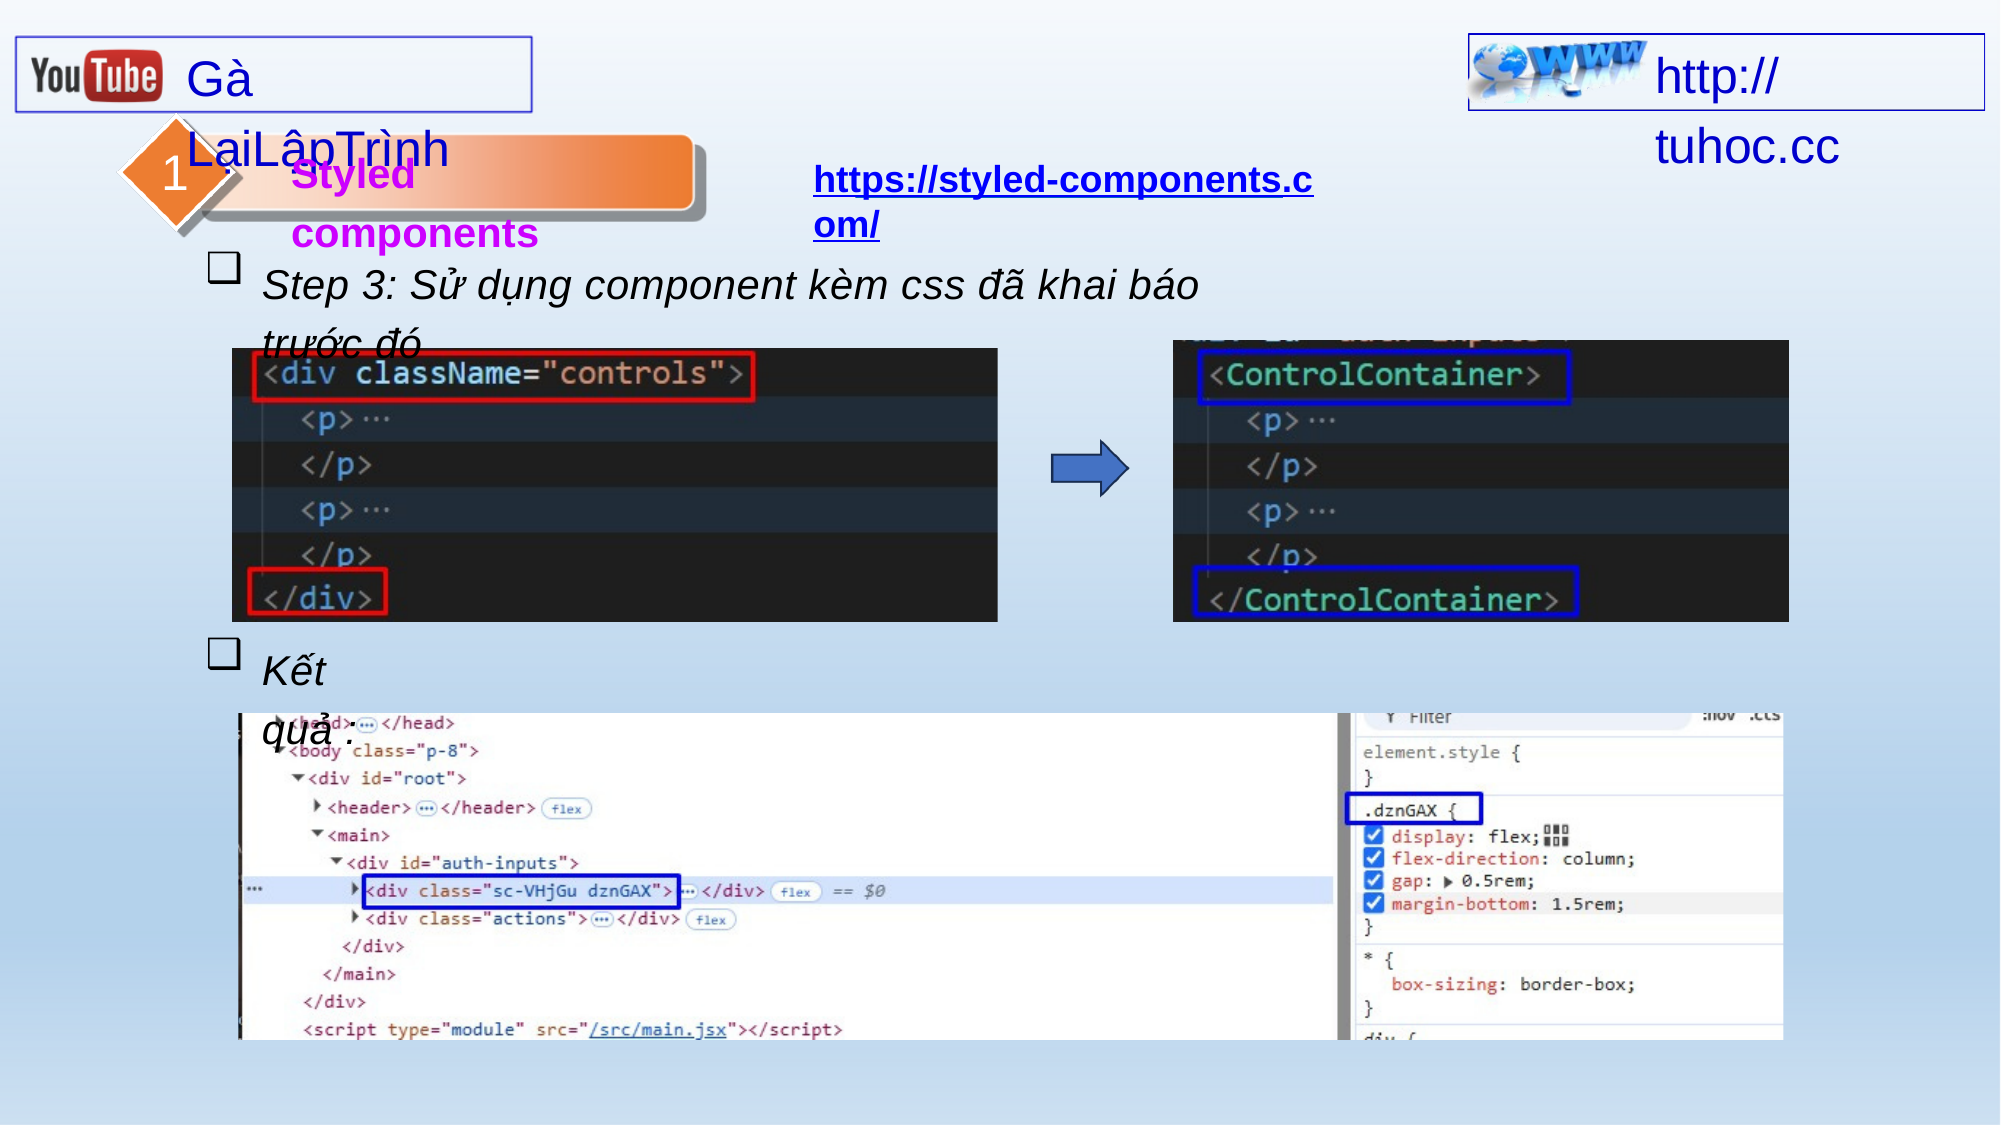

http:// tuhoc.cc

Gà LạiLậpTrình

1
Styled components

https://styled-components.com/

❑
Step 3: Sử dụng component kèm css đã khai báo trước đó

❑
Kết quả :